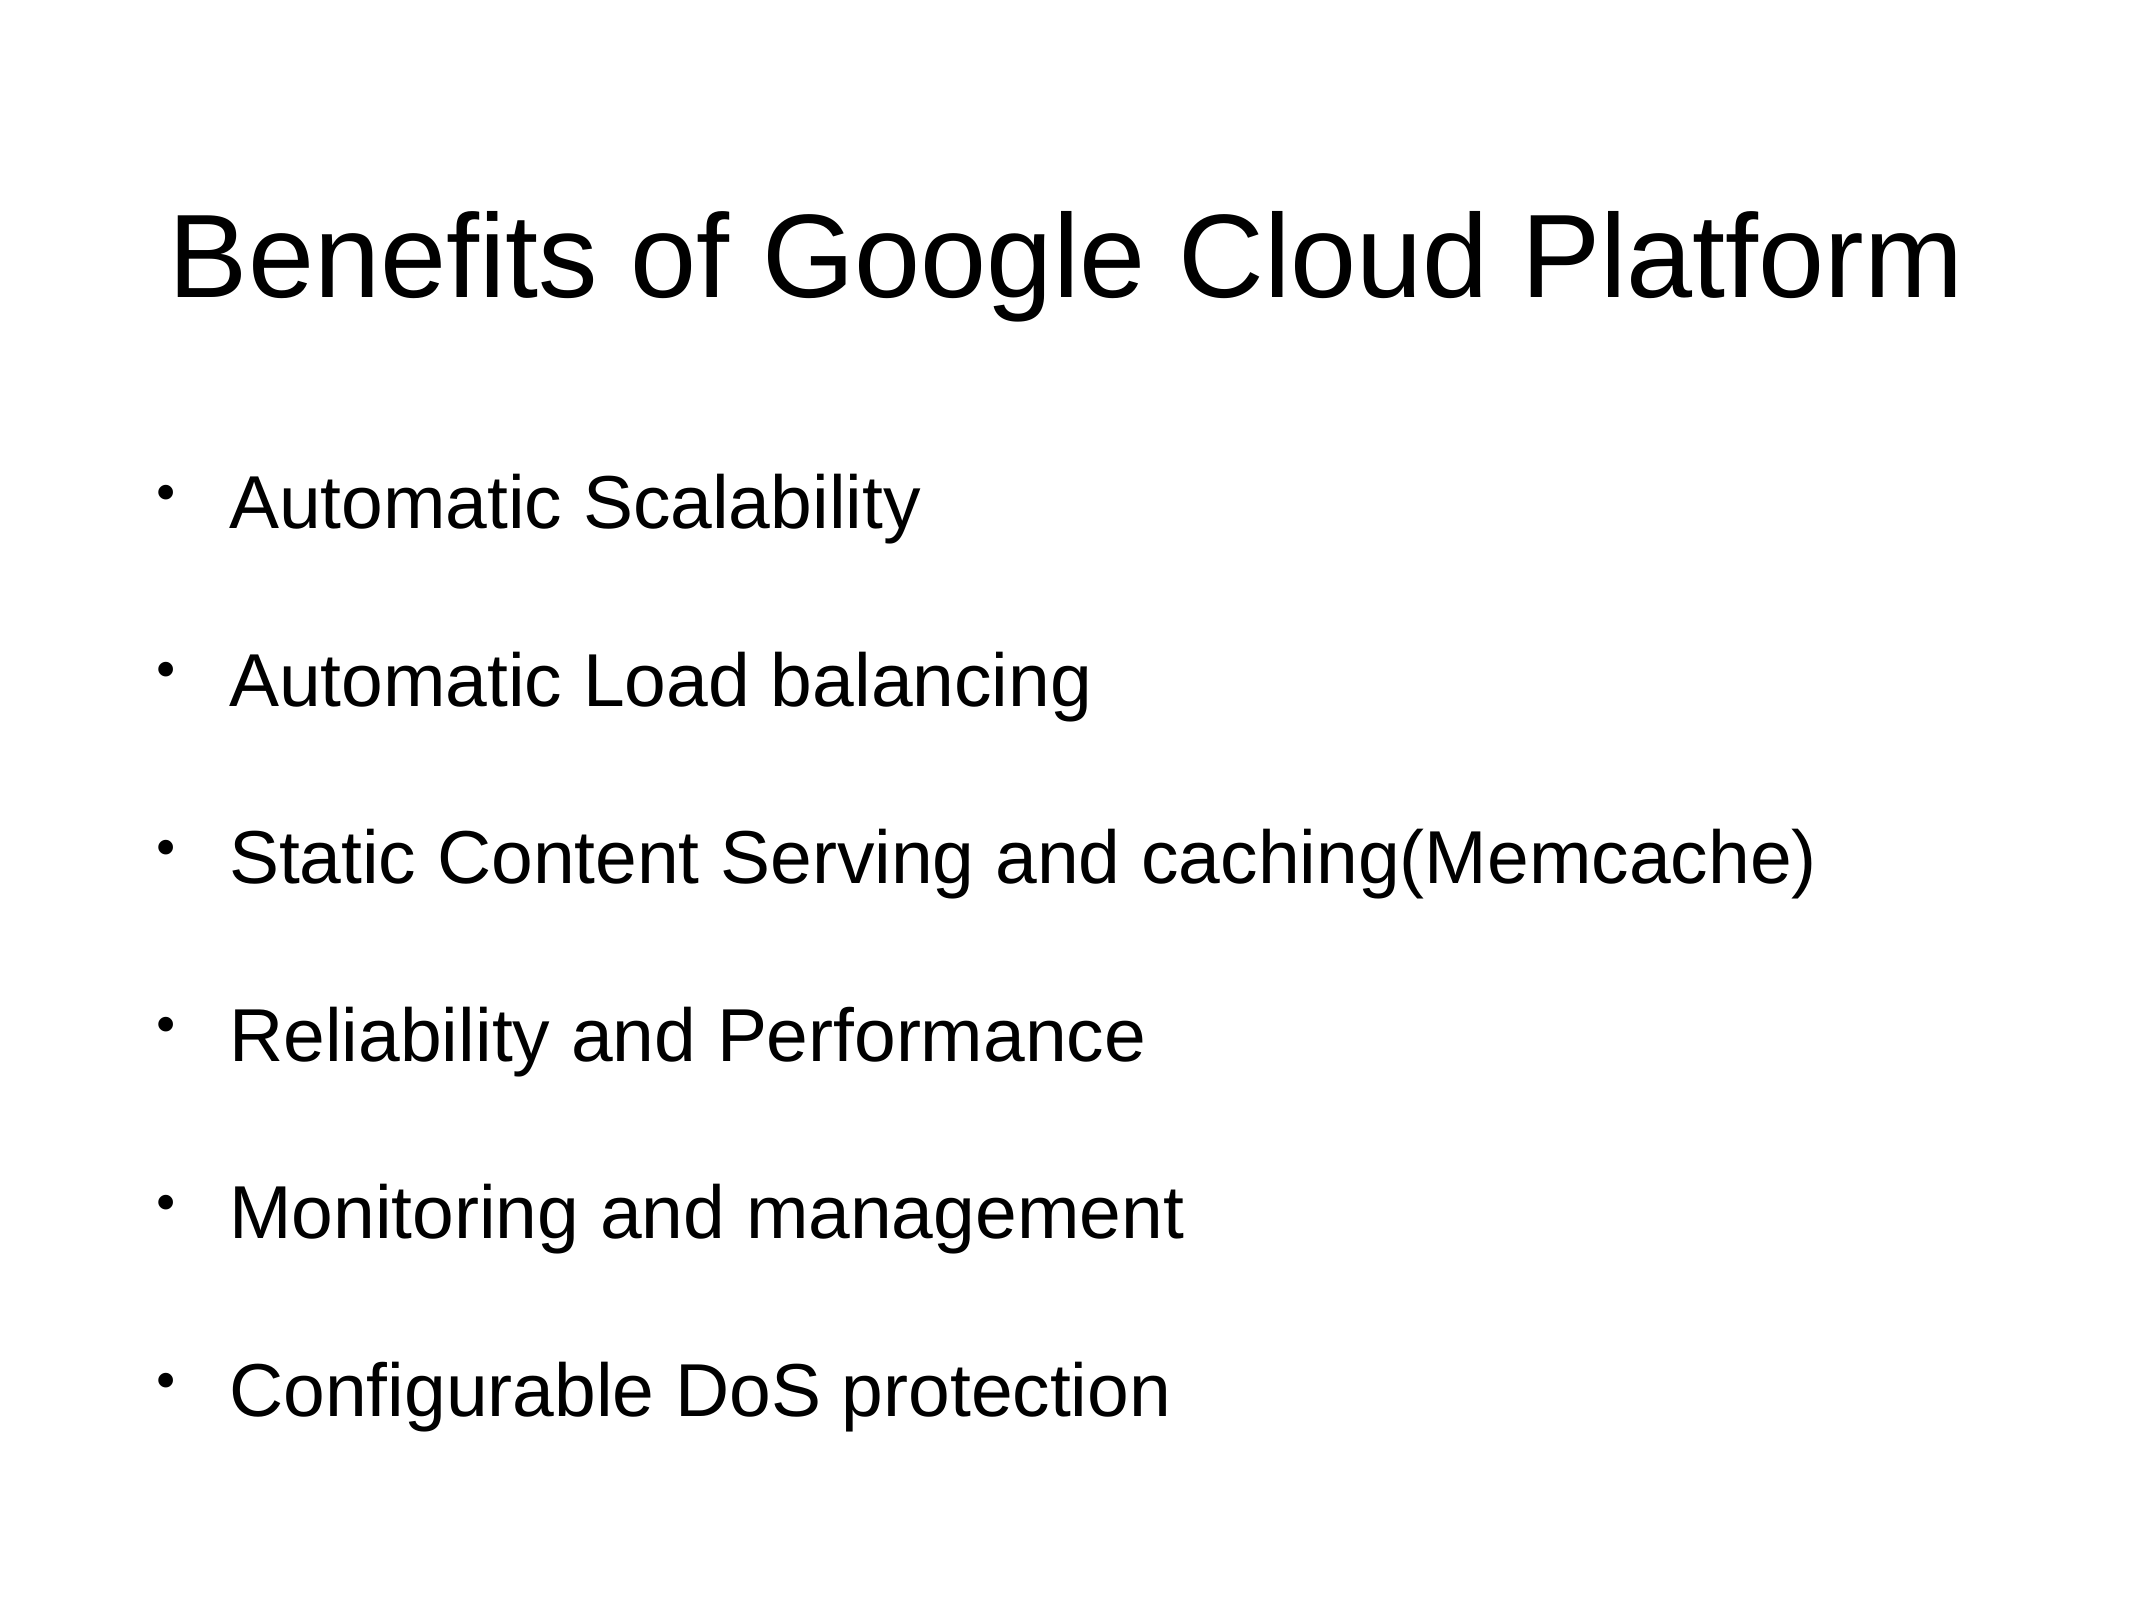

# Benefits of Google Cloud Platform
Automatic Scalability
Automatic Load balancing
Static Content Serving and caching(Memcache)
Reliability and Performance
Monitoring and management
Configurable DoS protection